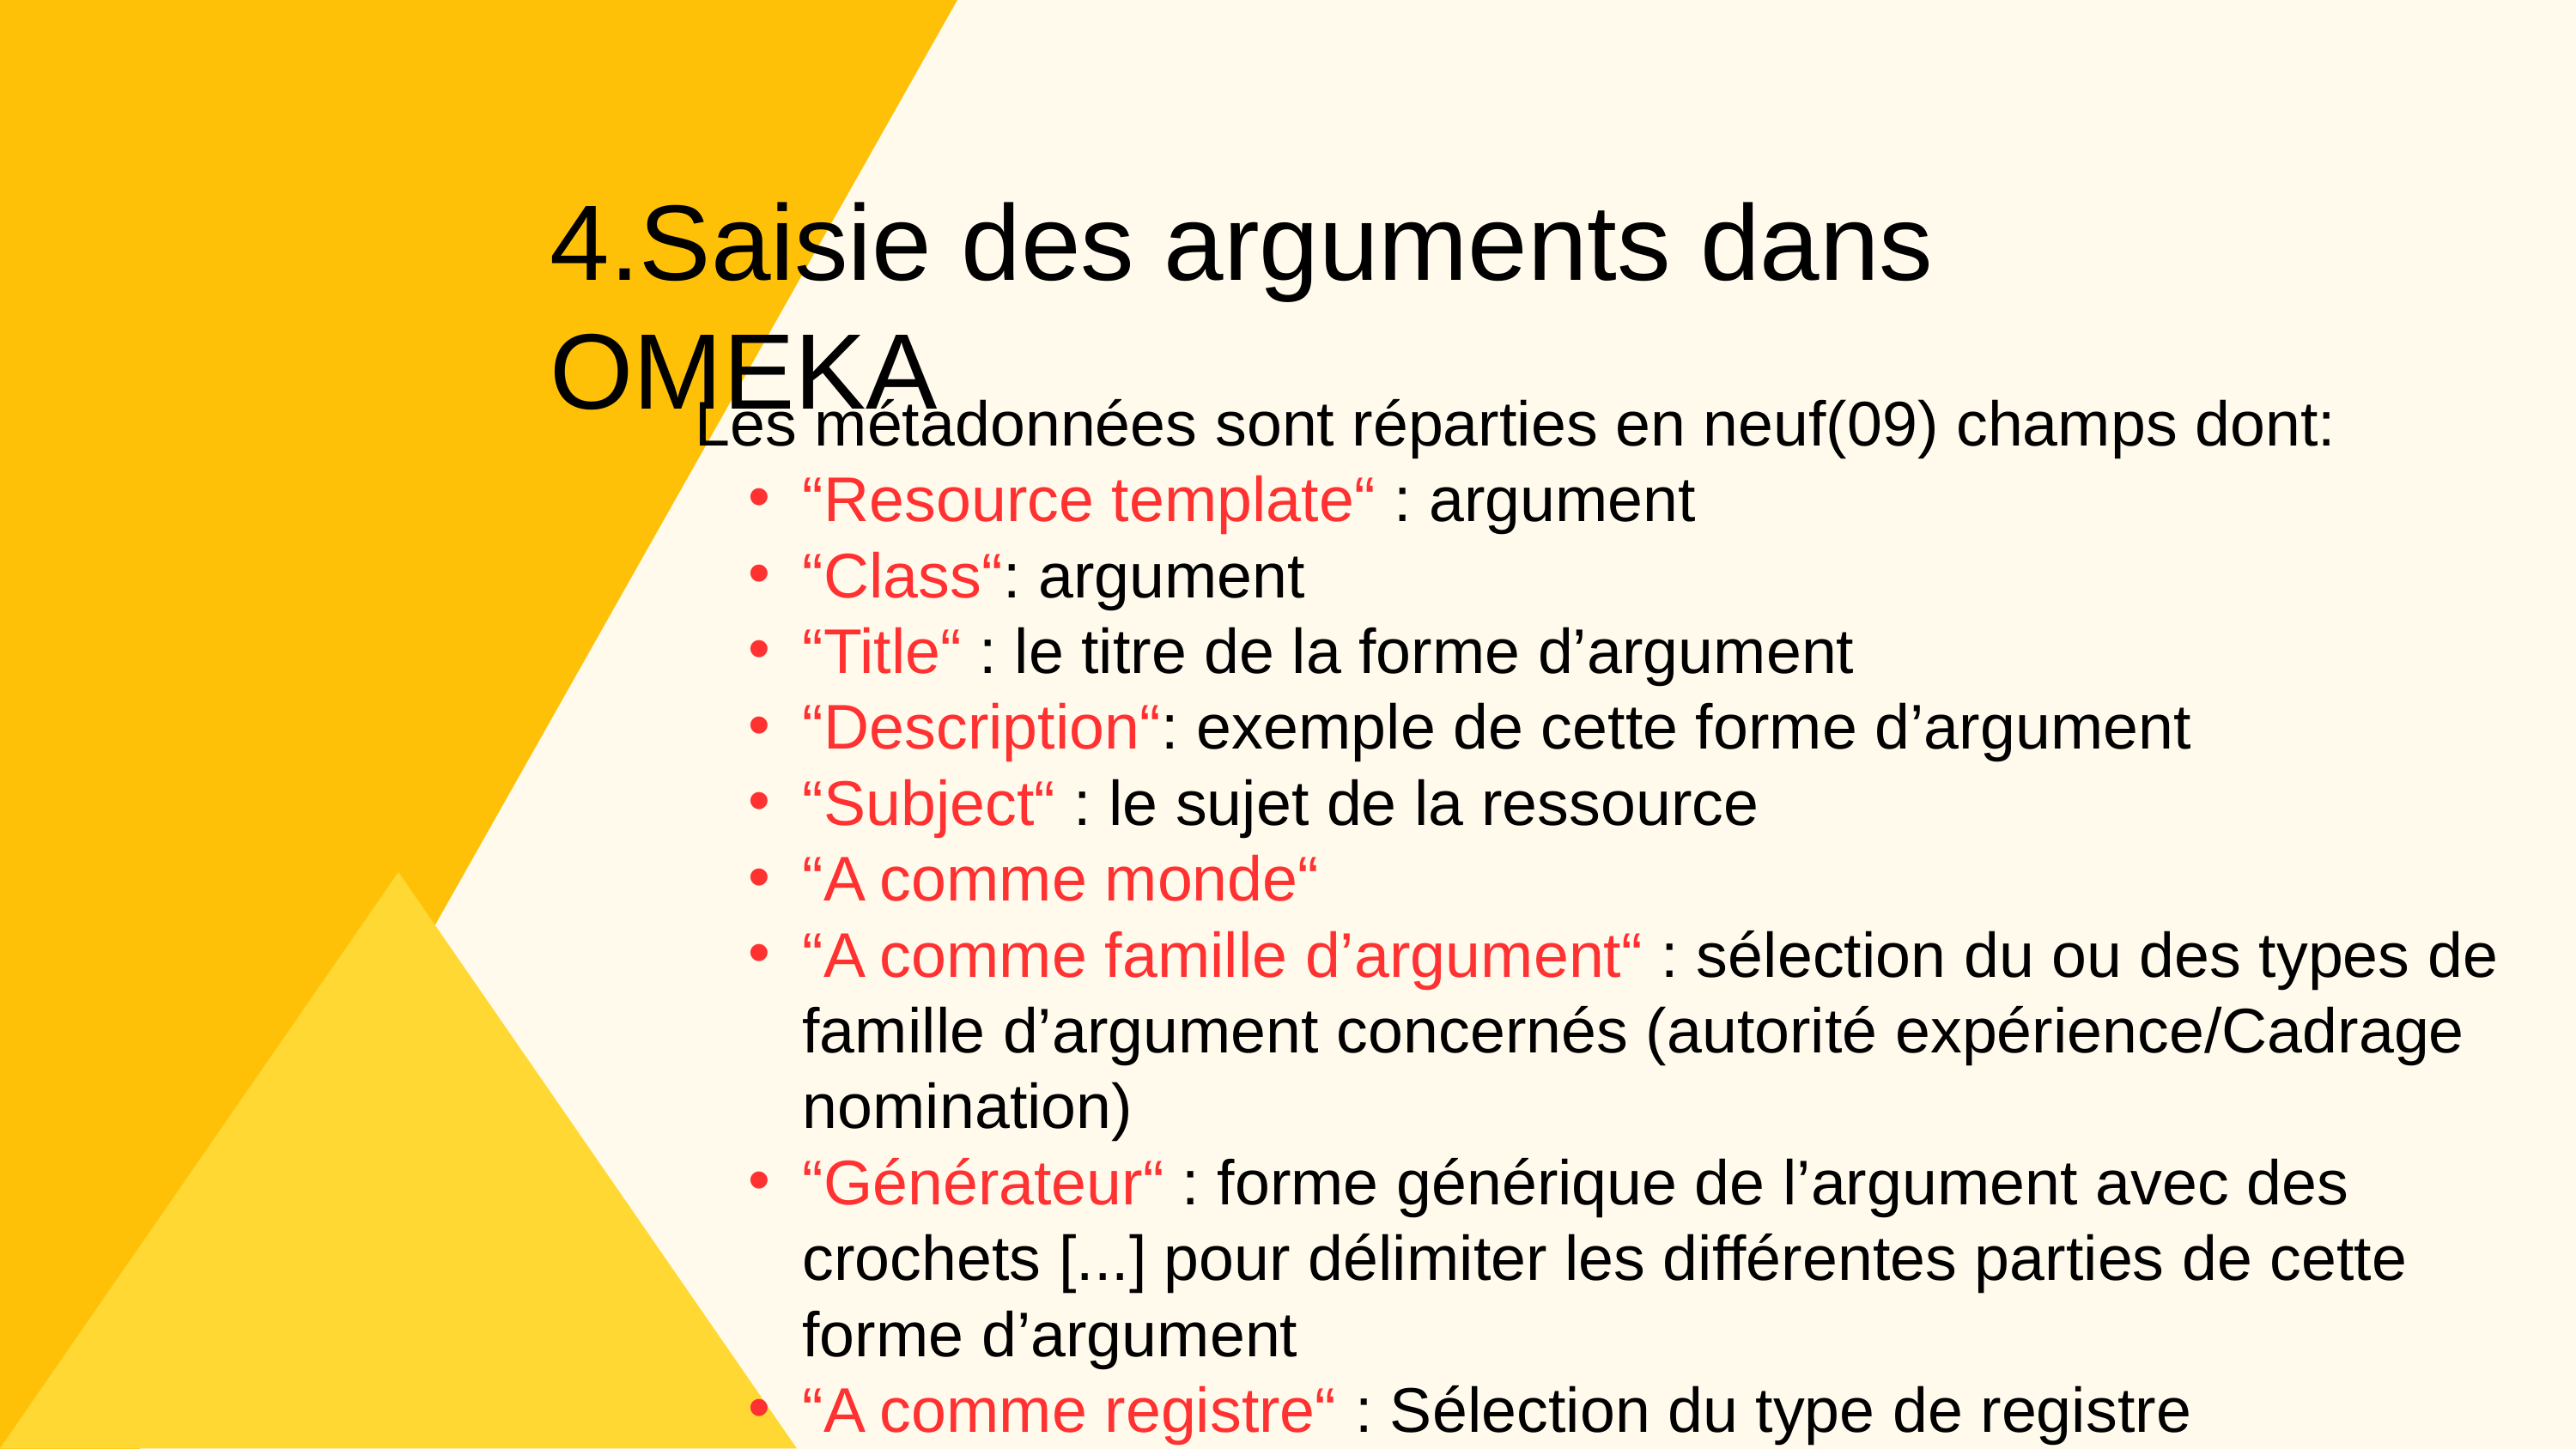

4.Saisie des arguments dans OMEKA

Les métadonnées sont réparties en neuf(09) champs dont:
“Resource template“ : argument
“Class“: argument
“Title“ : le titre de la forme d’argument
“Description“: exemple de cette forme d’argument
“Subject“ : le sujet de la ressource
“A comme monde“
“A comme famille d’argument“ : sélection du ou des types de famille d’argument concernés (autorité expérience/Cadrage nomination)
“Générateur“ : forme générique de l’argument avec des crochets [...] pour délimiter les différentes parties de cette forme d’argument
“A comme registre“ : Sélection du type de registre (économique/juridique)